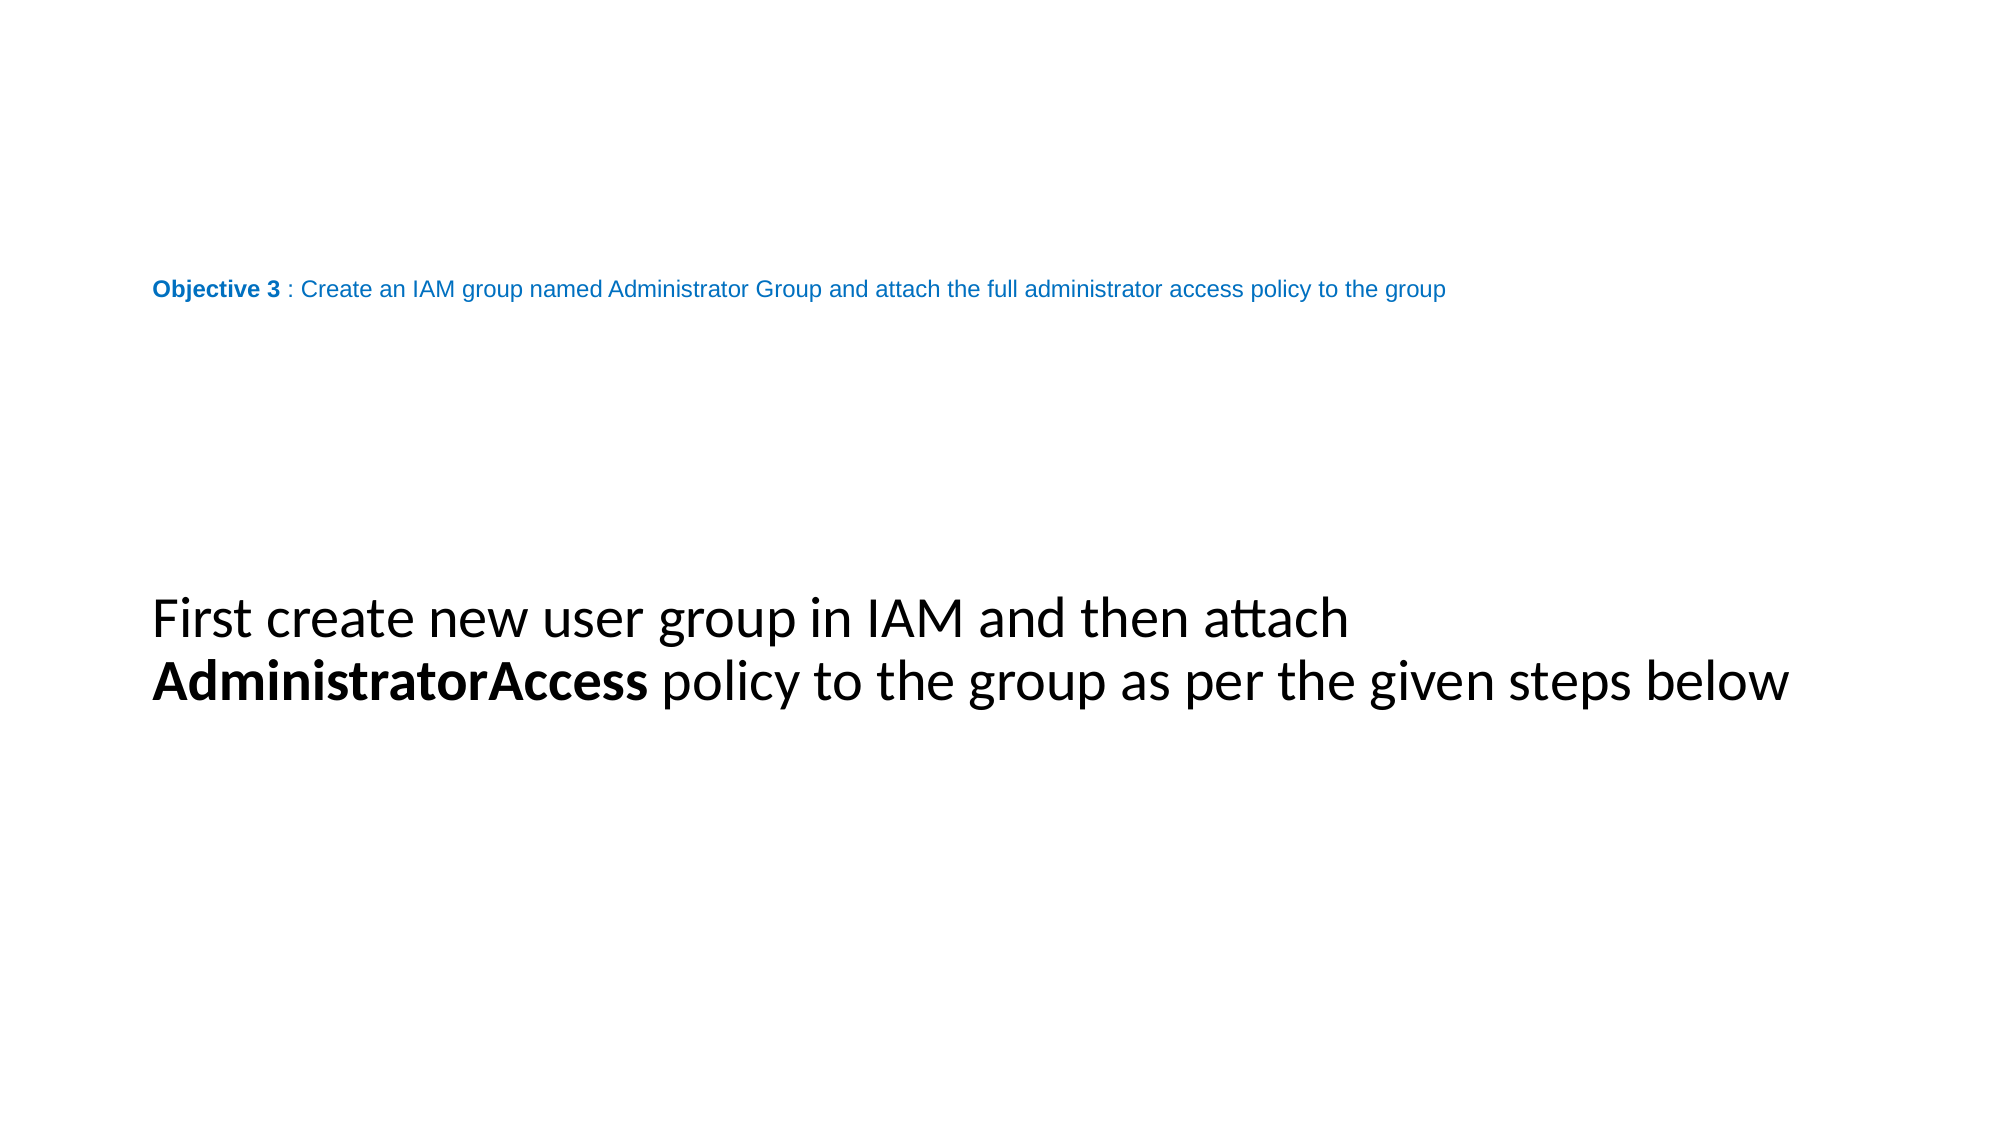

# Objective 3 : Create an IAM group named Administrator Group and attach the full administrator access policy to the group
First create new user group in IAM and then attach AdministratorAccess policy to the group as per the given steps below